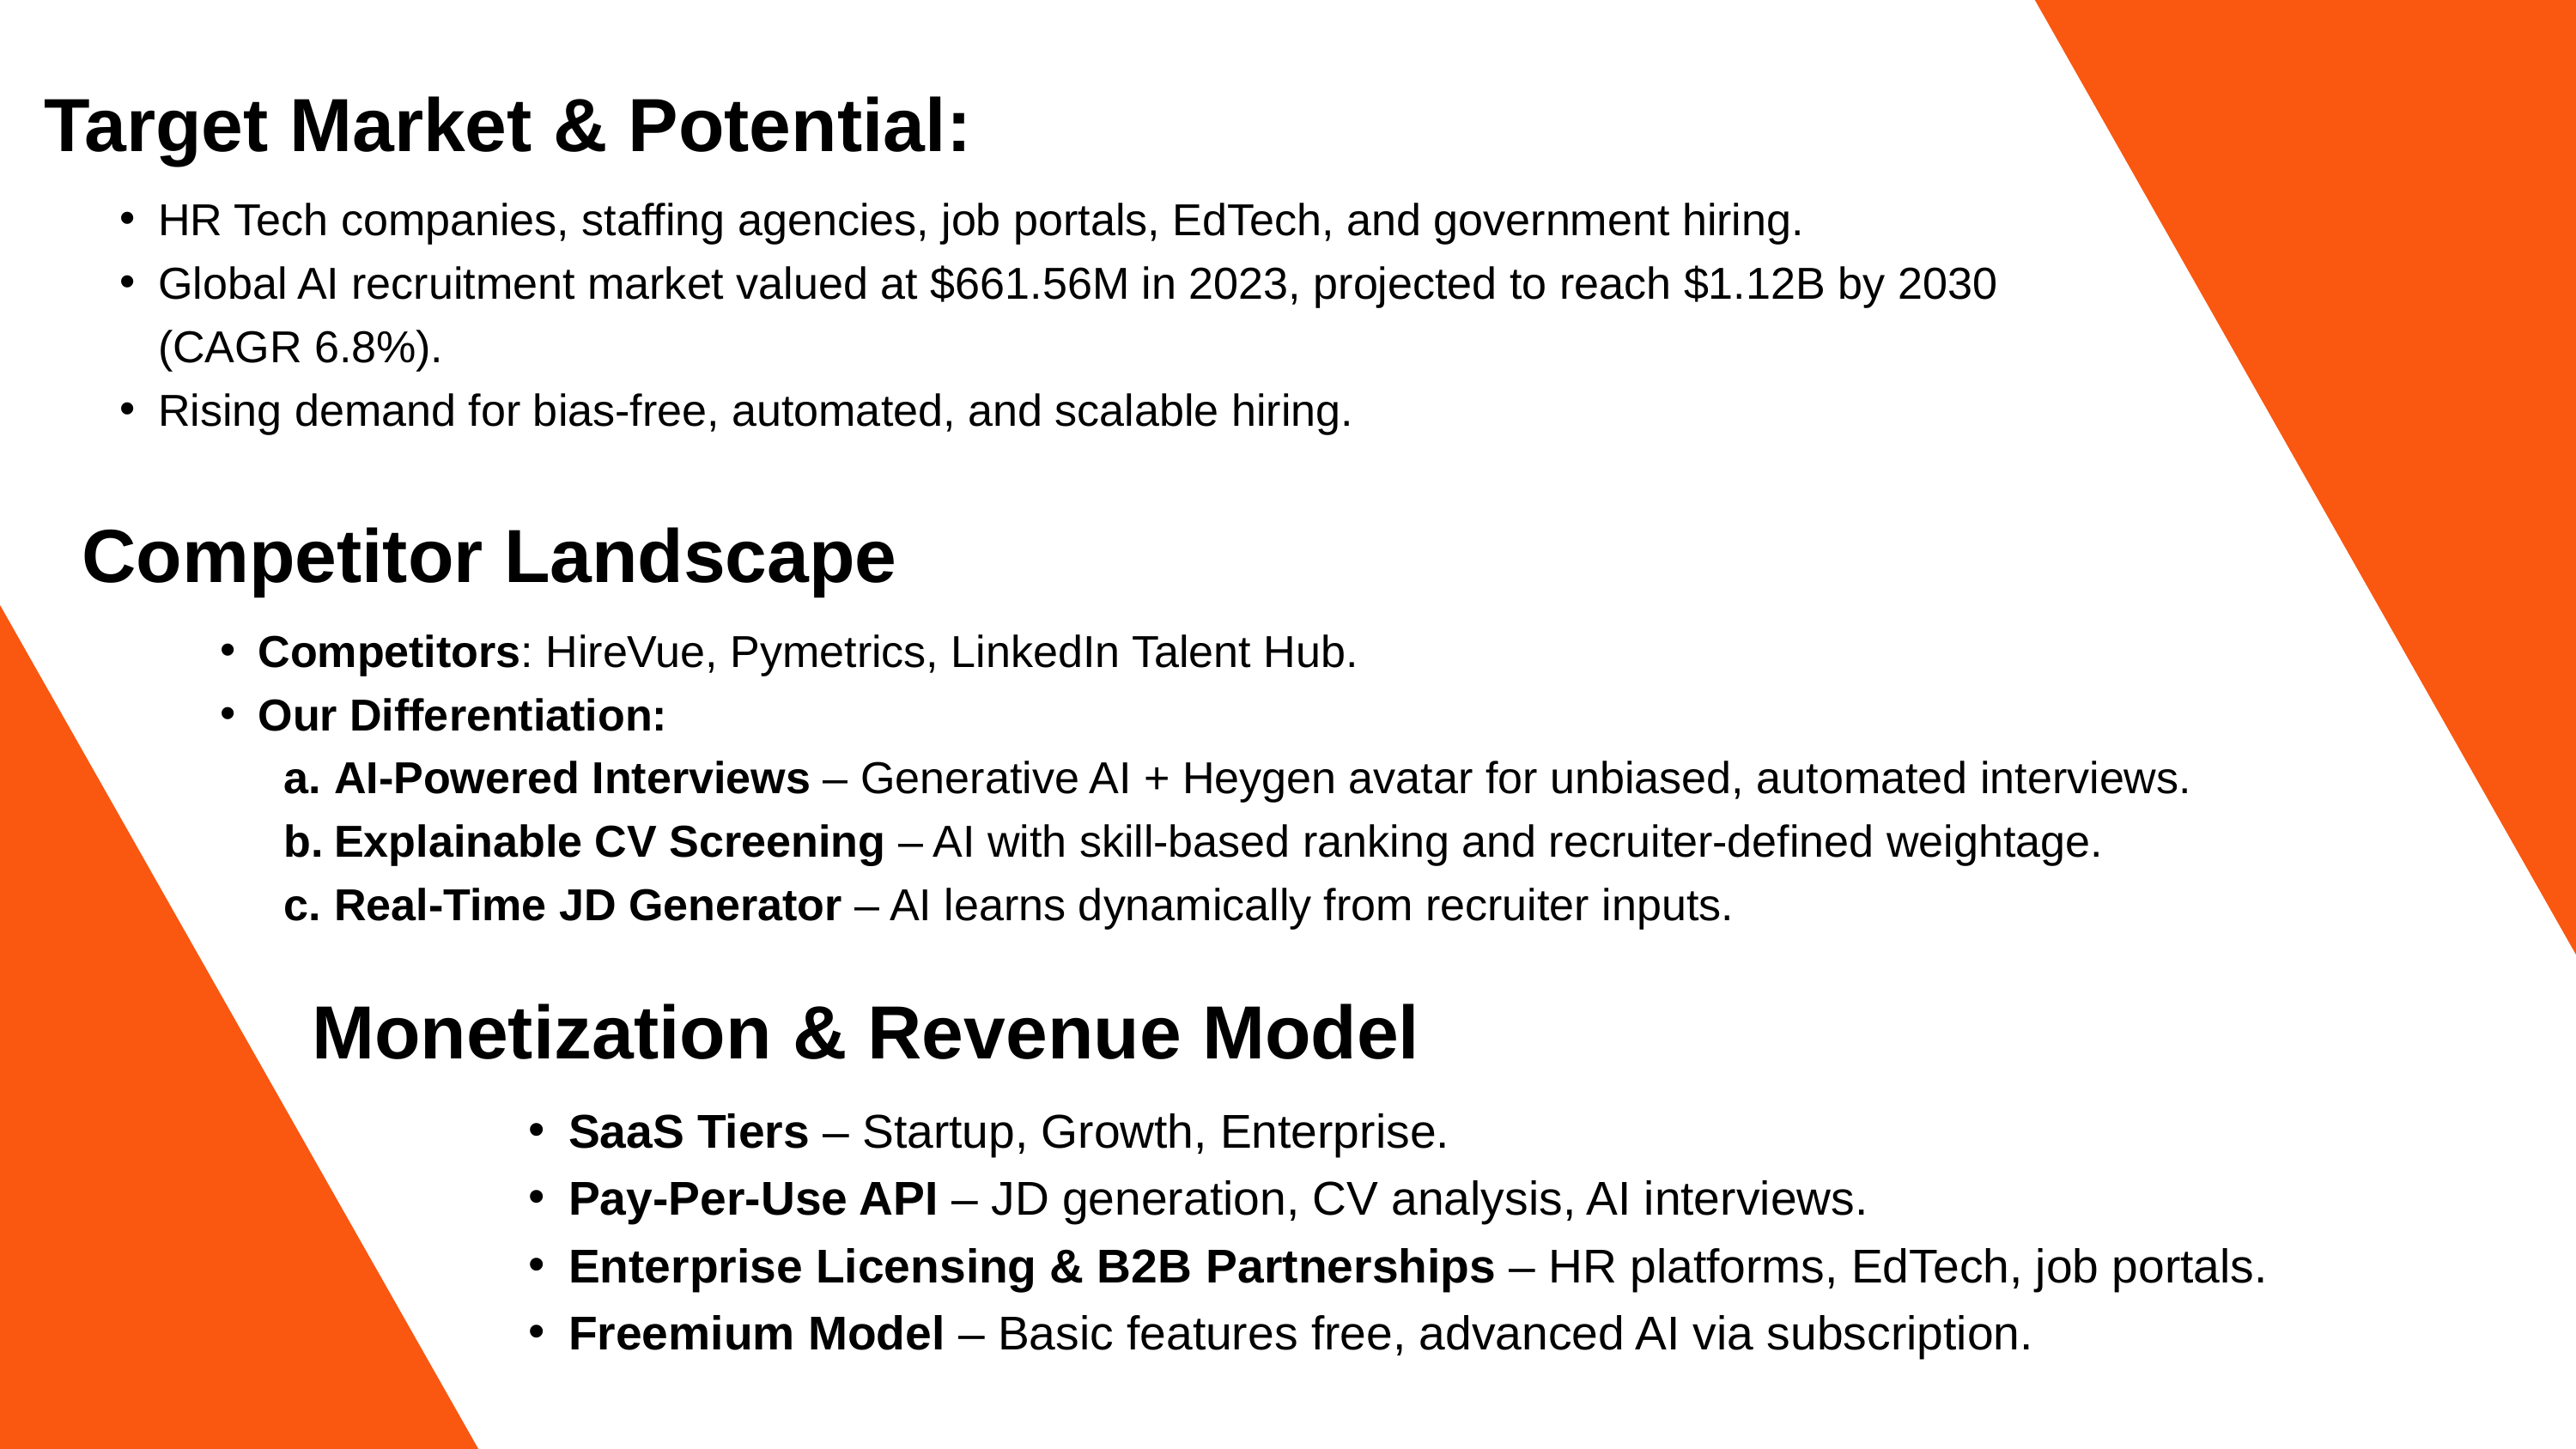

Target Market & Potential:
HR Tech companies, staffing agencies, job portals, EdTech, and government hiring.
Global AI recruitment market valued at $661.56M in 2023, projected to reach $1.12B by 2030 (CAGR 6.8%).
Rising demand for bias-free, automated, and scalable hiring.

Competitor Landscape
Competitors: HireVue, Pymetrics, LinkedIn Talent Hub.
Our Differentiation:
AI-Powered Interviews – Generative AI + Heygen avatar for unbiased, automated interviews.
Explainable CV Screening – AI with skill-based ranking and recruiter-defined weightage.
Real-Time JD Generator – AI learns dynamically from recruiter inputs.

Monetization & Revenue Model
SaaS Tiers – Startup, Growth, Enterprise.
Pay-Per-Use API – JD generation, CV analysis, AI interviews.
Enterprise Licensing & B2B Partnerships – HR platforms, EdTech, job portals.
Freemium Model – Basic features free, advanced AI via subscription.